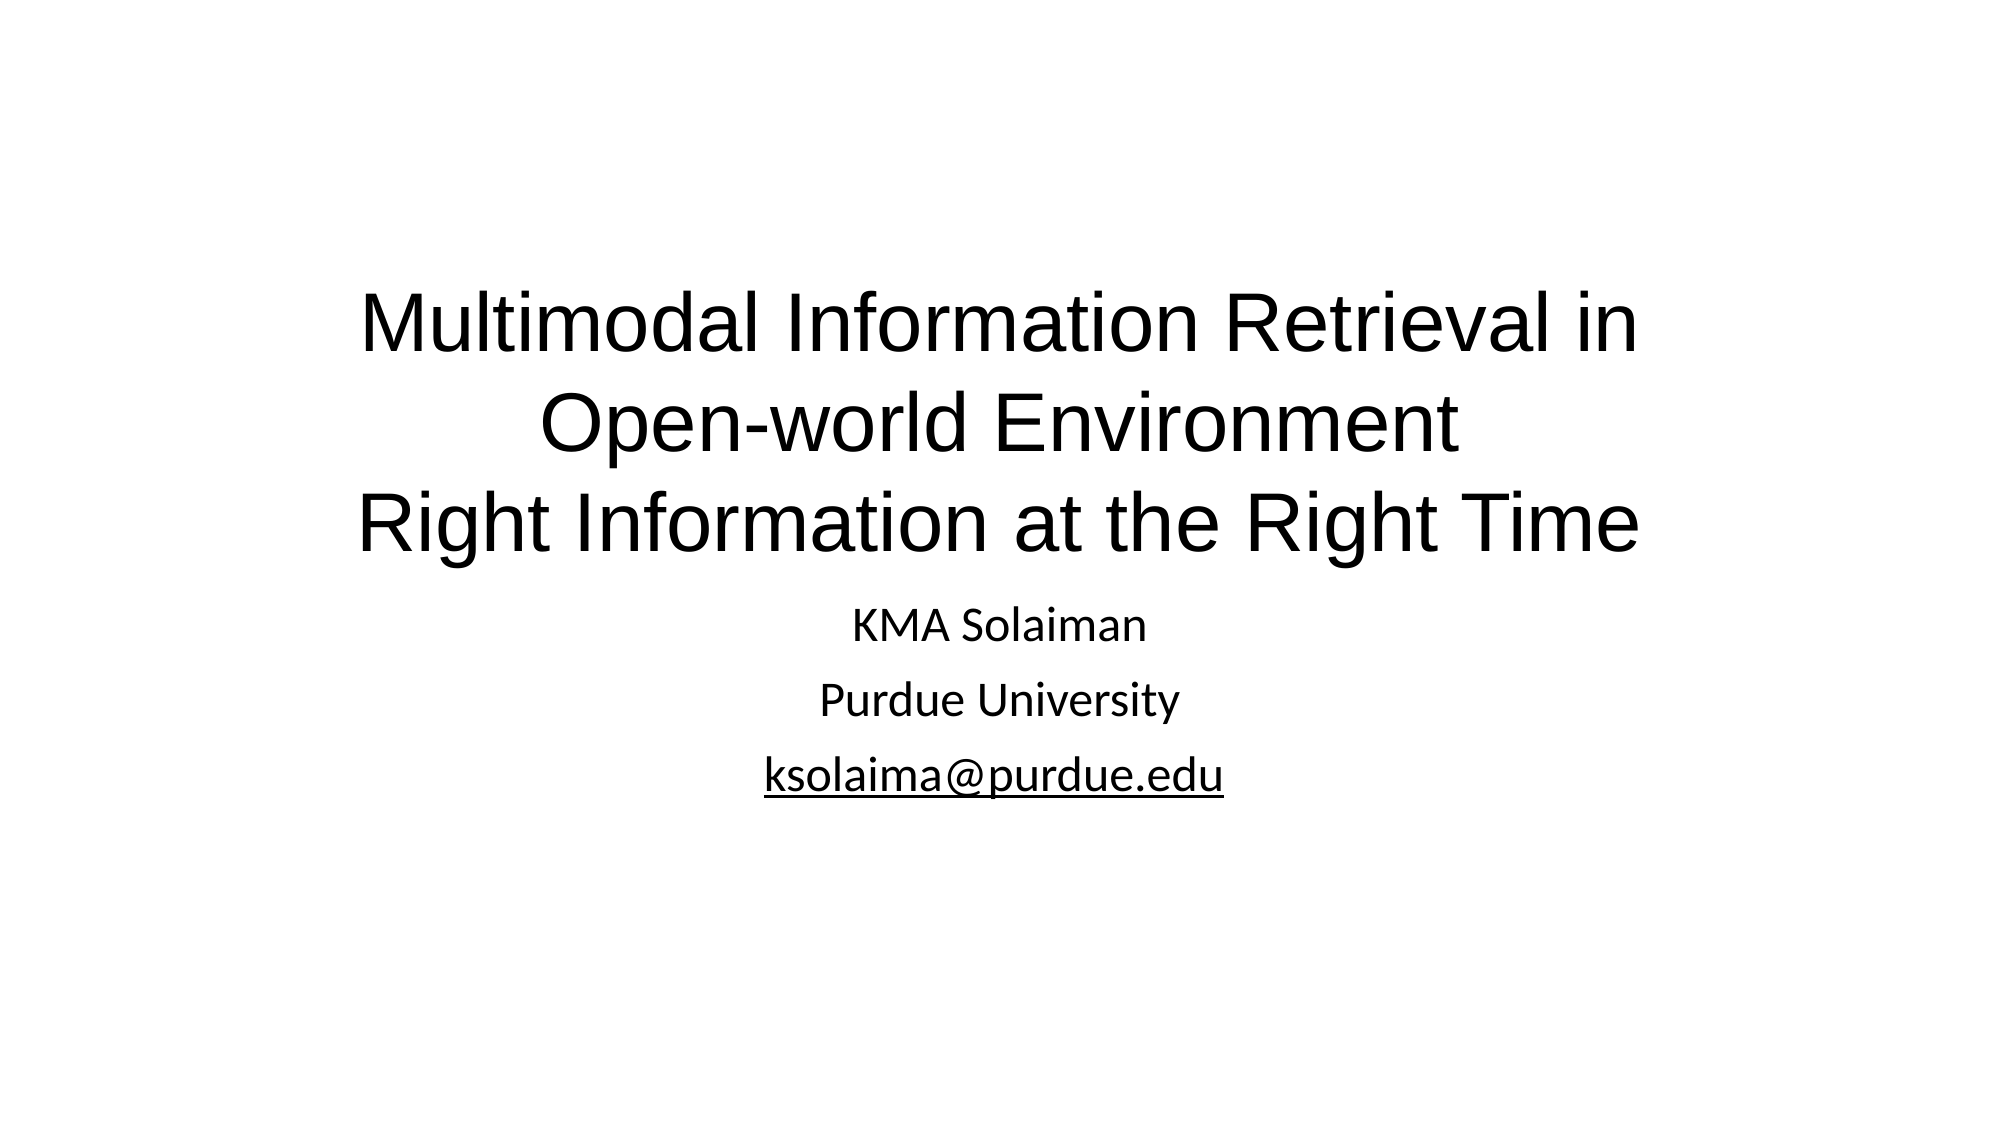

# Multimodal Information Retrieval in Open-world Environment Right Information at the Right Time
KMA Solaiman
Purdue University
ksolaima@purdue.edu